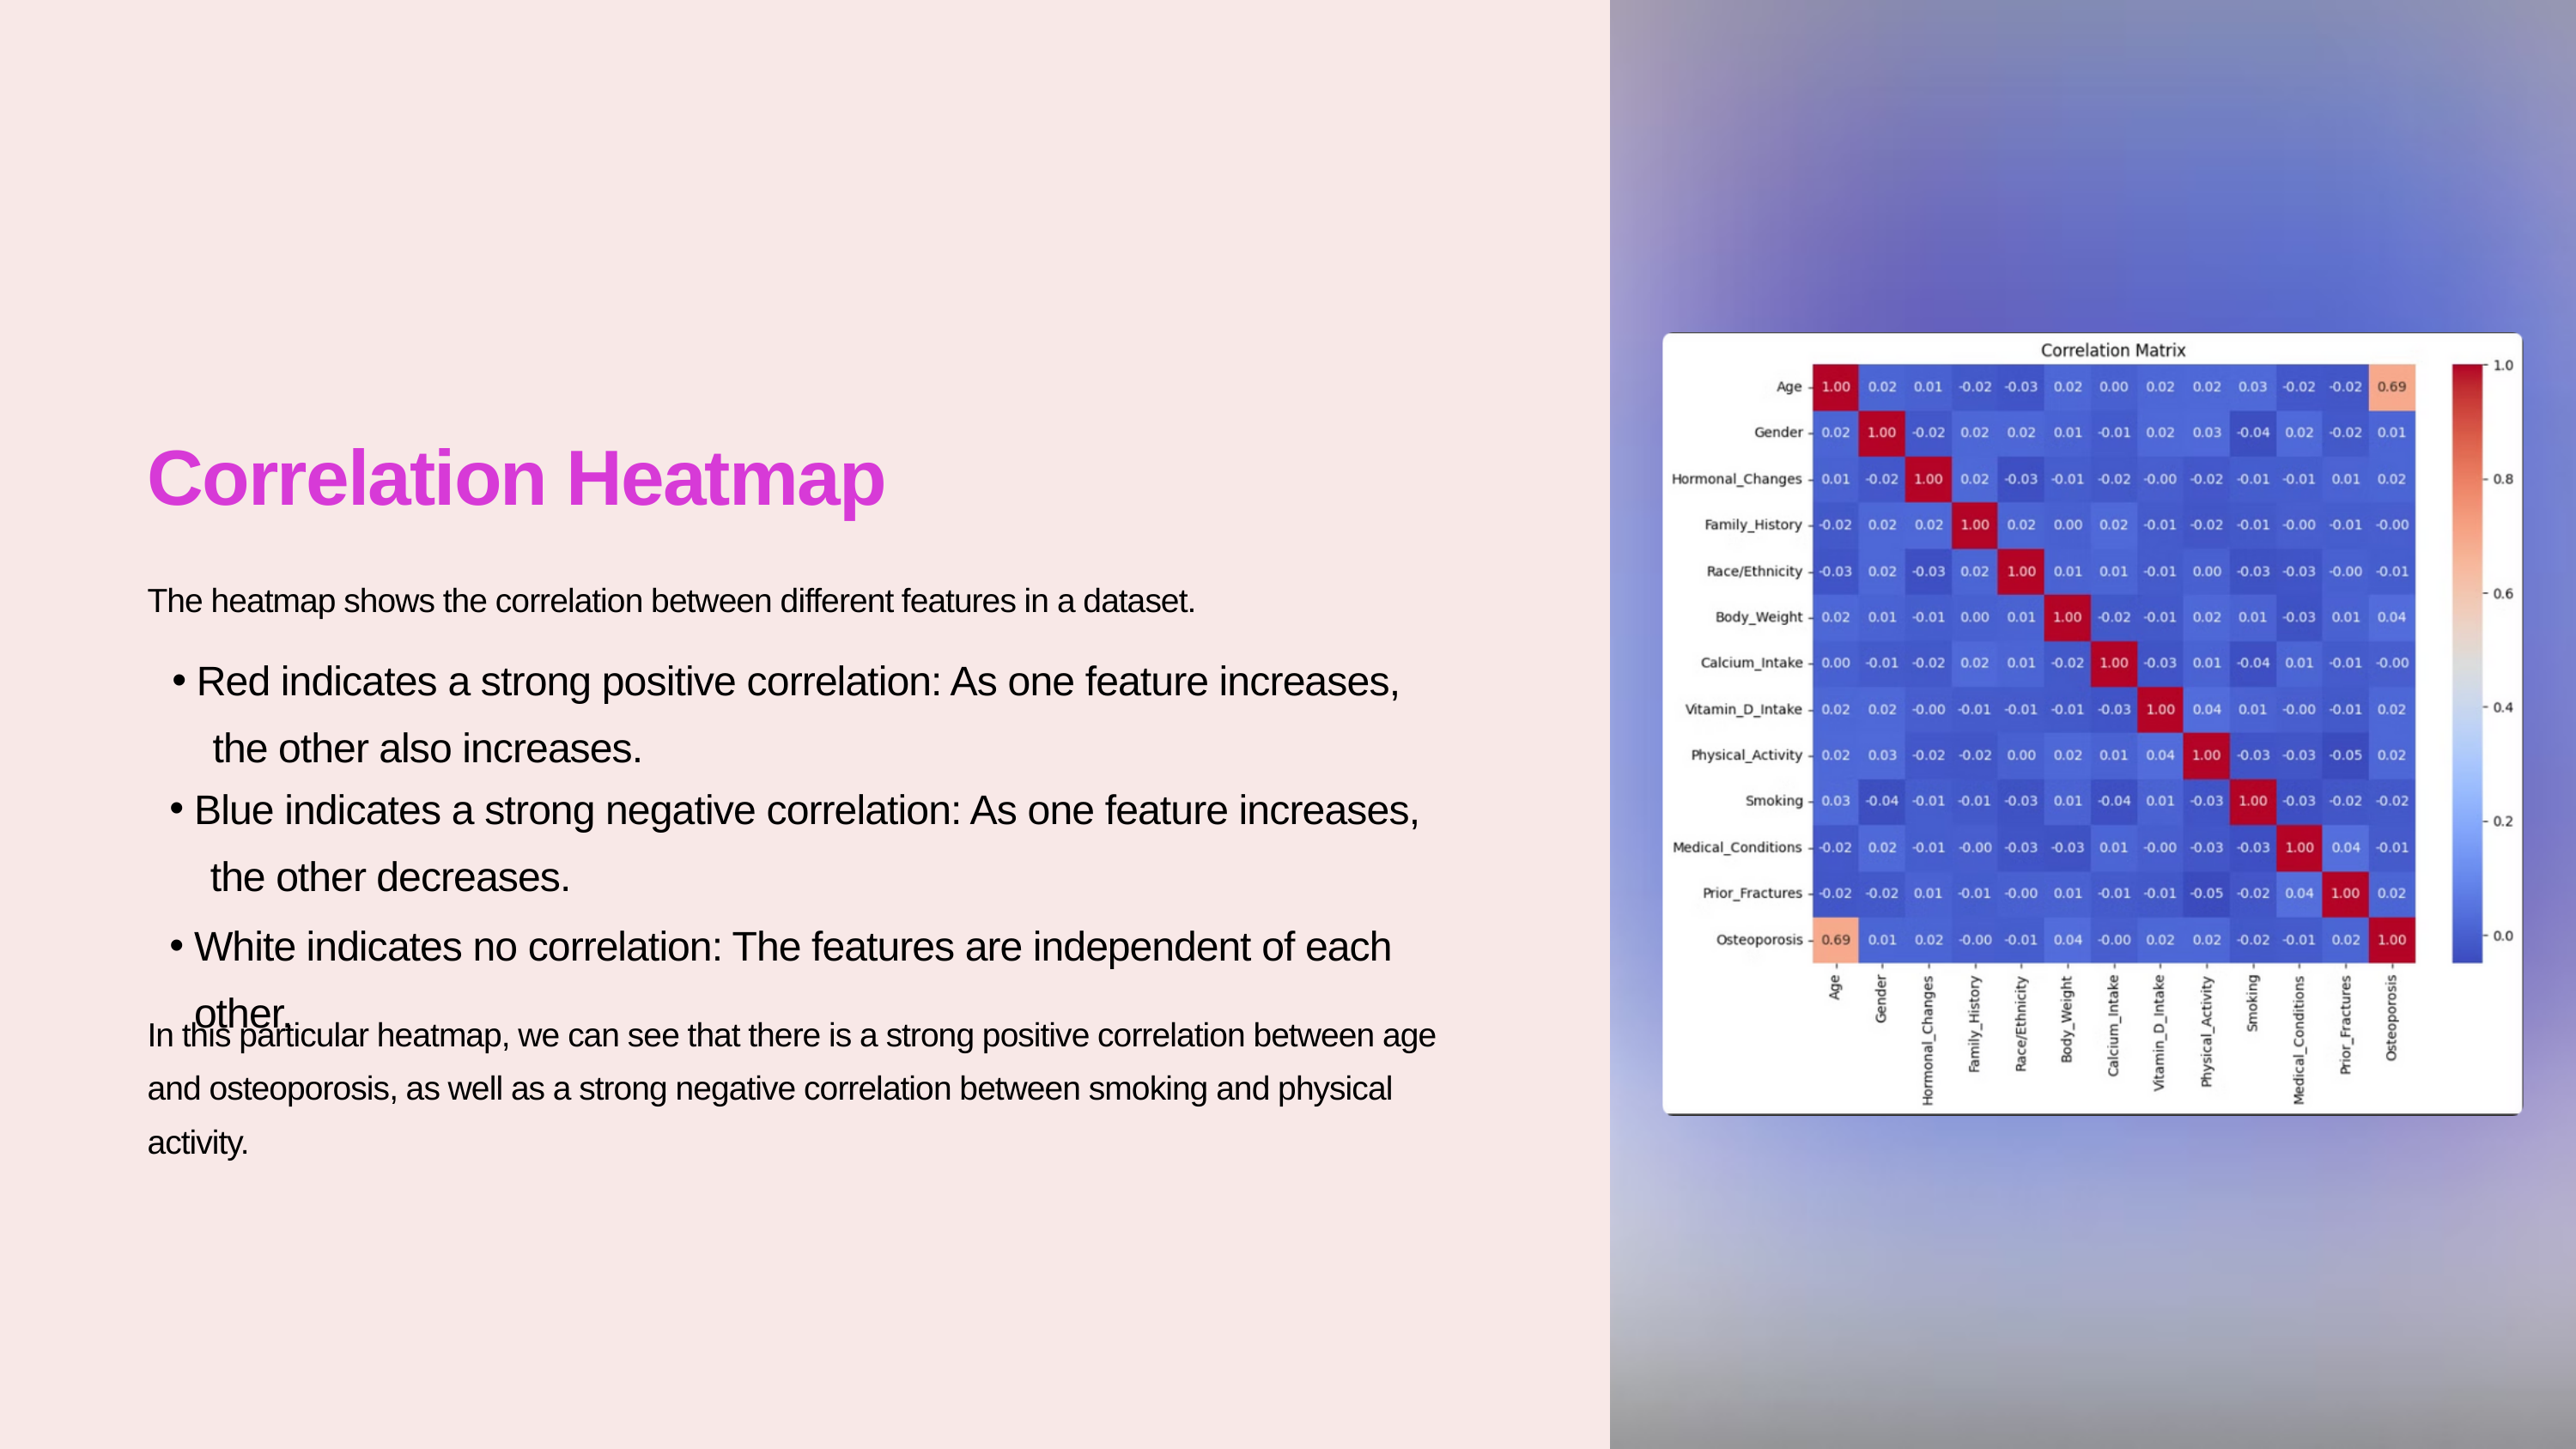

Correlation Heatmap

The heatmap shows the correlation between different features in a dataset.

Red indicates a strong positive correlation: As one feature increases,
      the other also increases.

Blue indicates a strong negative correlation: As one feature increases,
      the other decreases.

White indicates no correlation: The features are independent of each other.

In this particular heatmap, we can see that there is a strong positive correlation between age and osteoporosis, as well as a strong negative correlation between smoking and physical activity.